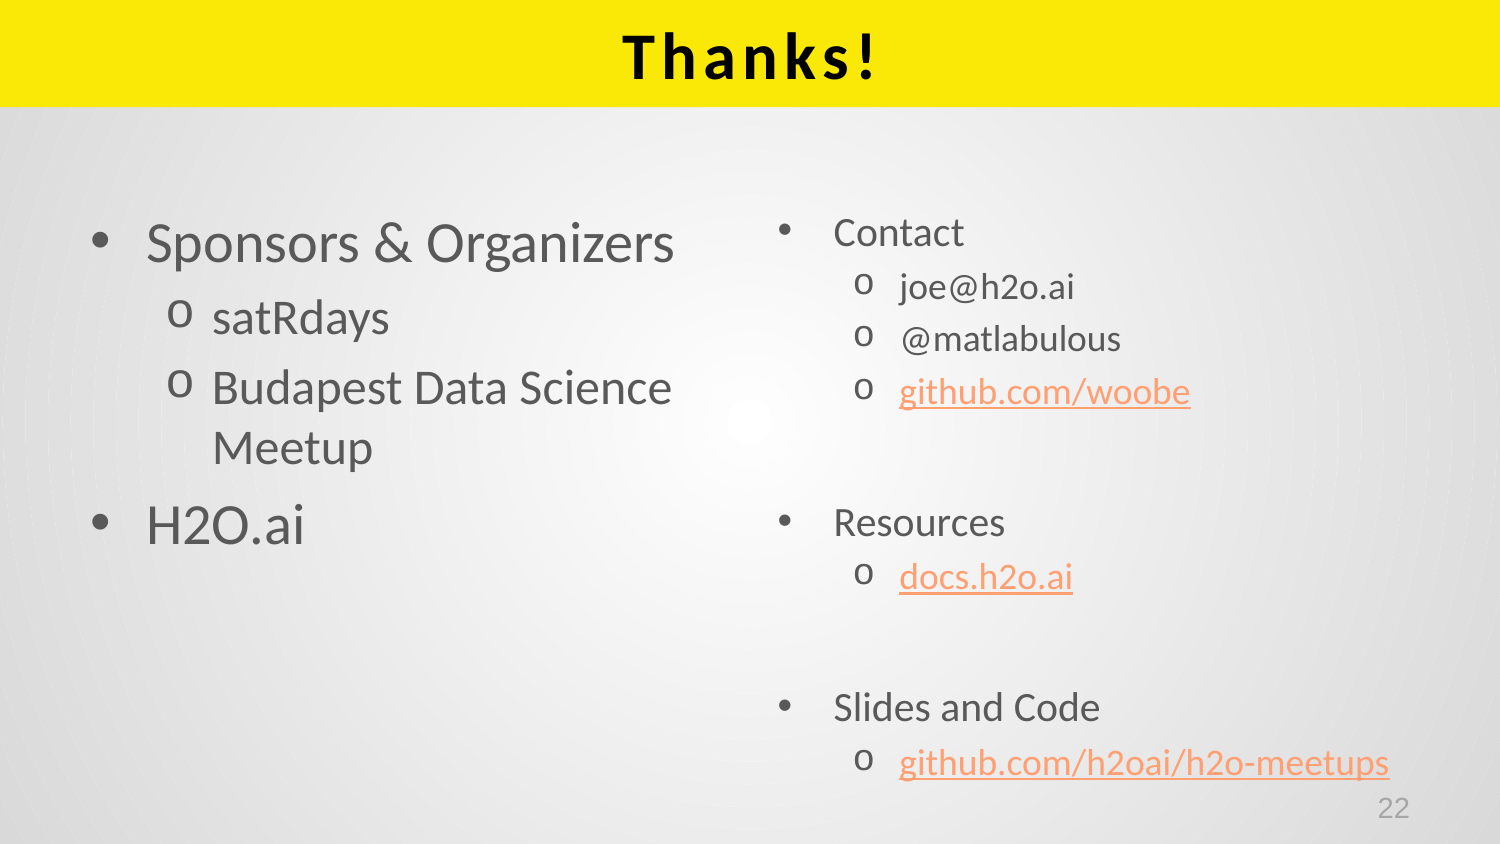

# Thanks!
Sponsors & Organizers
satRdays
Budapest Data Science Meetup
H2O.ai
Contact
joe@h2o.ai
@matlabulous
github.com/woobe

Resources
docs.h2o.ai

Slides and Code
github.com/h2oai/h2o-meetups
22